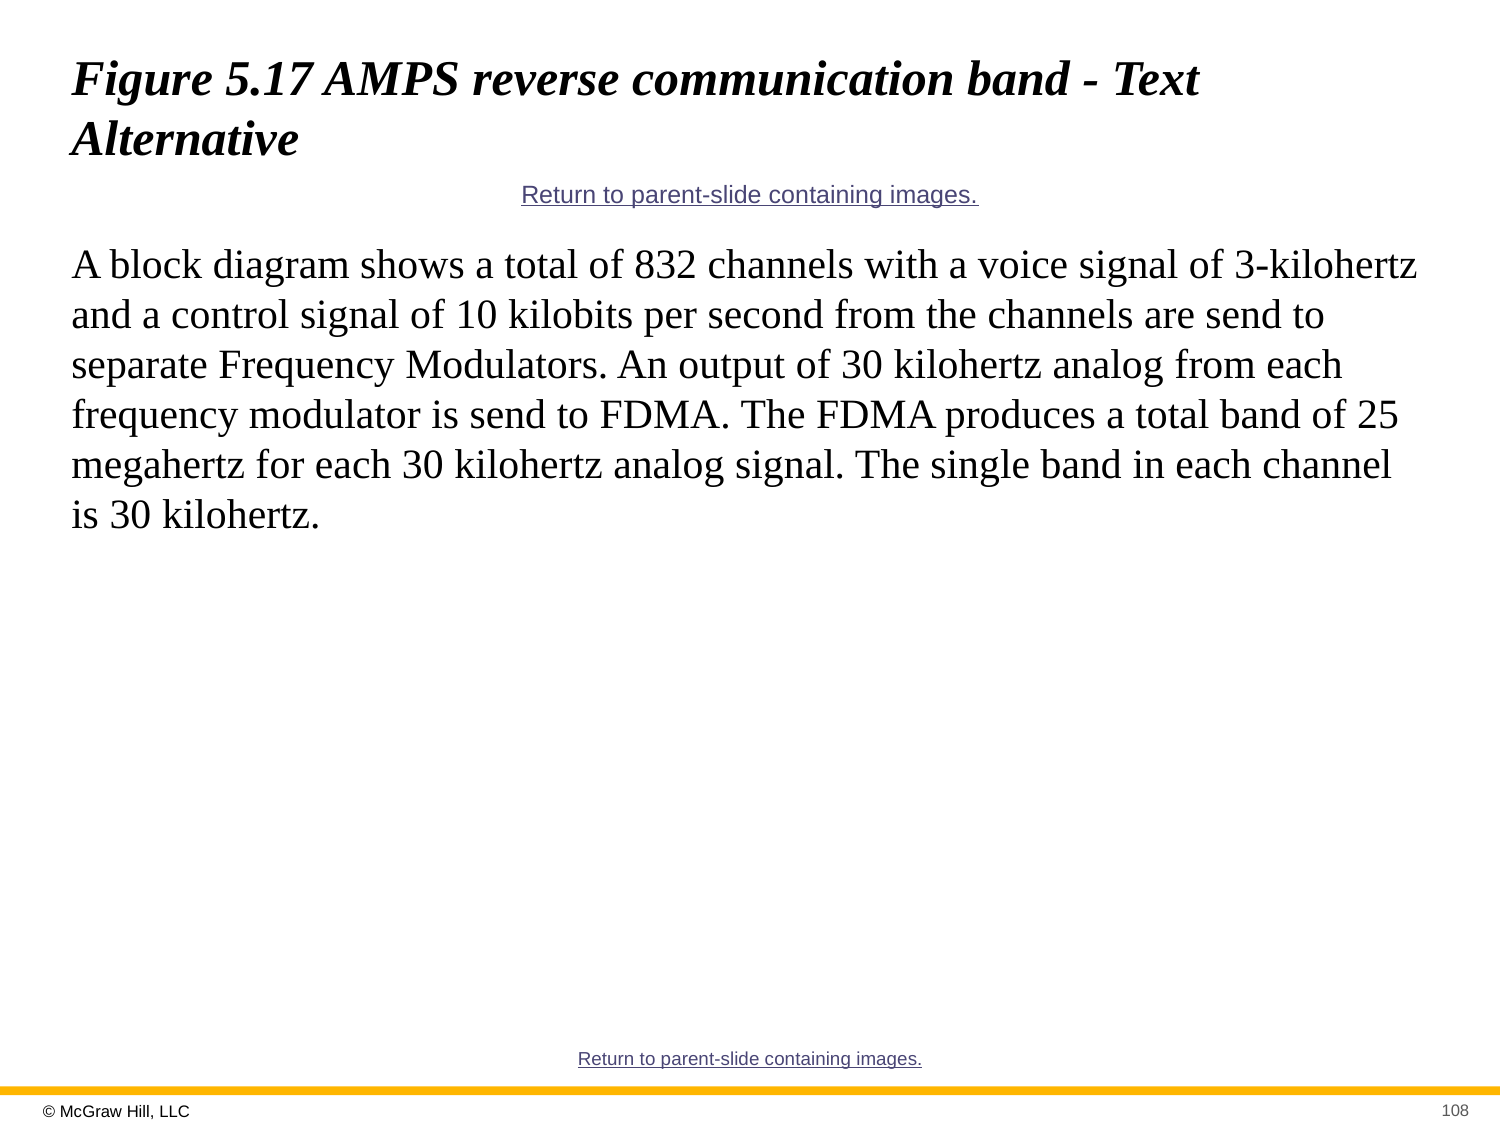

# Figure 5.17 AMPS reverse communication band - Text Alternative
Return to parent-slide containing images.
A block diagram shows a total of 832 channels with a voice signal of 3-kilohertz and a control signal of 10 kilobits per second from the channels are send to separate Frequency Modulators. An output of 30 kilohertz analog from each frequency modulator is send to FDMA. The FDMA produces a total band of 25 megahertz for each 30 kilohertz analog signal. The single band in each channel is 30 kilohertz.
Return to parent-slide containing images.
108